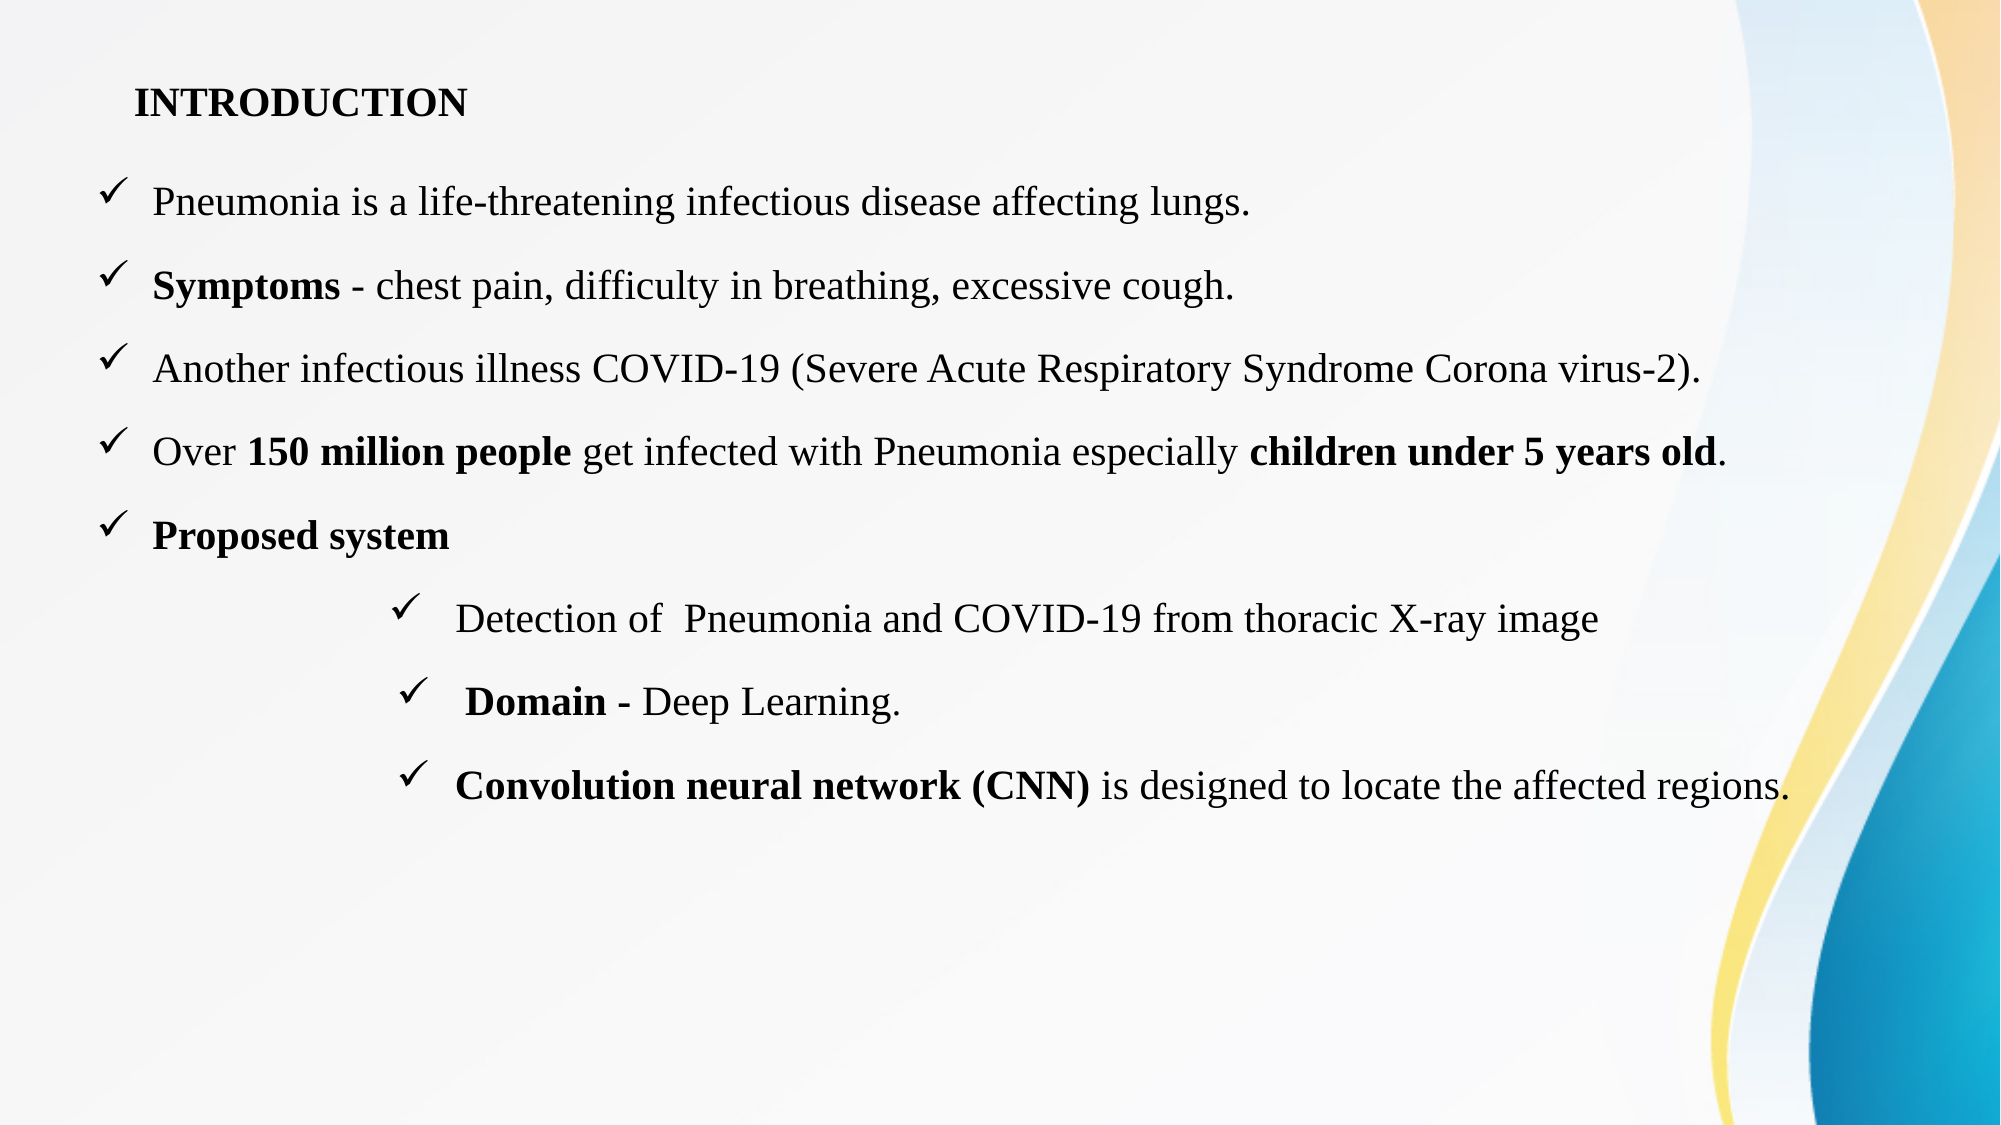

# INTRODUCTION
Pneumonia is a life-threatening infectious disease affecting lungs.
Symptoms - chest pain, difficulty in breathing, excessive cough.
Another infectious illness COVID-19 (Severe Acute Respiratory Syndrome Corona virus-2).
Over 150 million people get infected with Pneumonia especially children under 5 years old.
Proposed system
 Detection of  Pneumonia and COVID-19 from thoracic X-ray image
   Domain - Deep Learning.
  Convolution neural network (CNN) is designed to locate the affected regions.